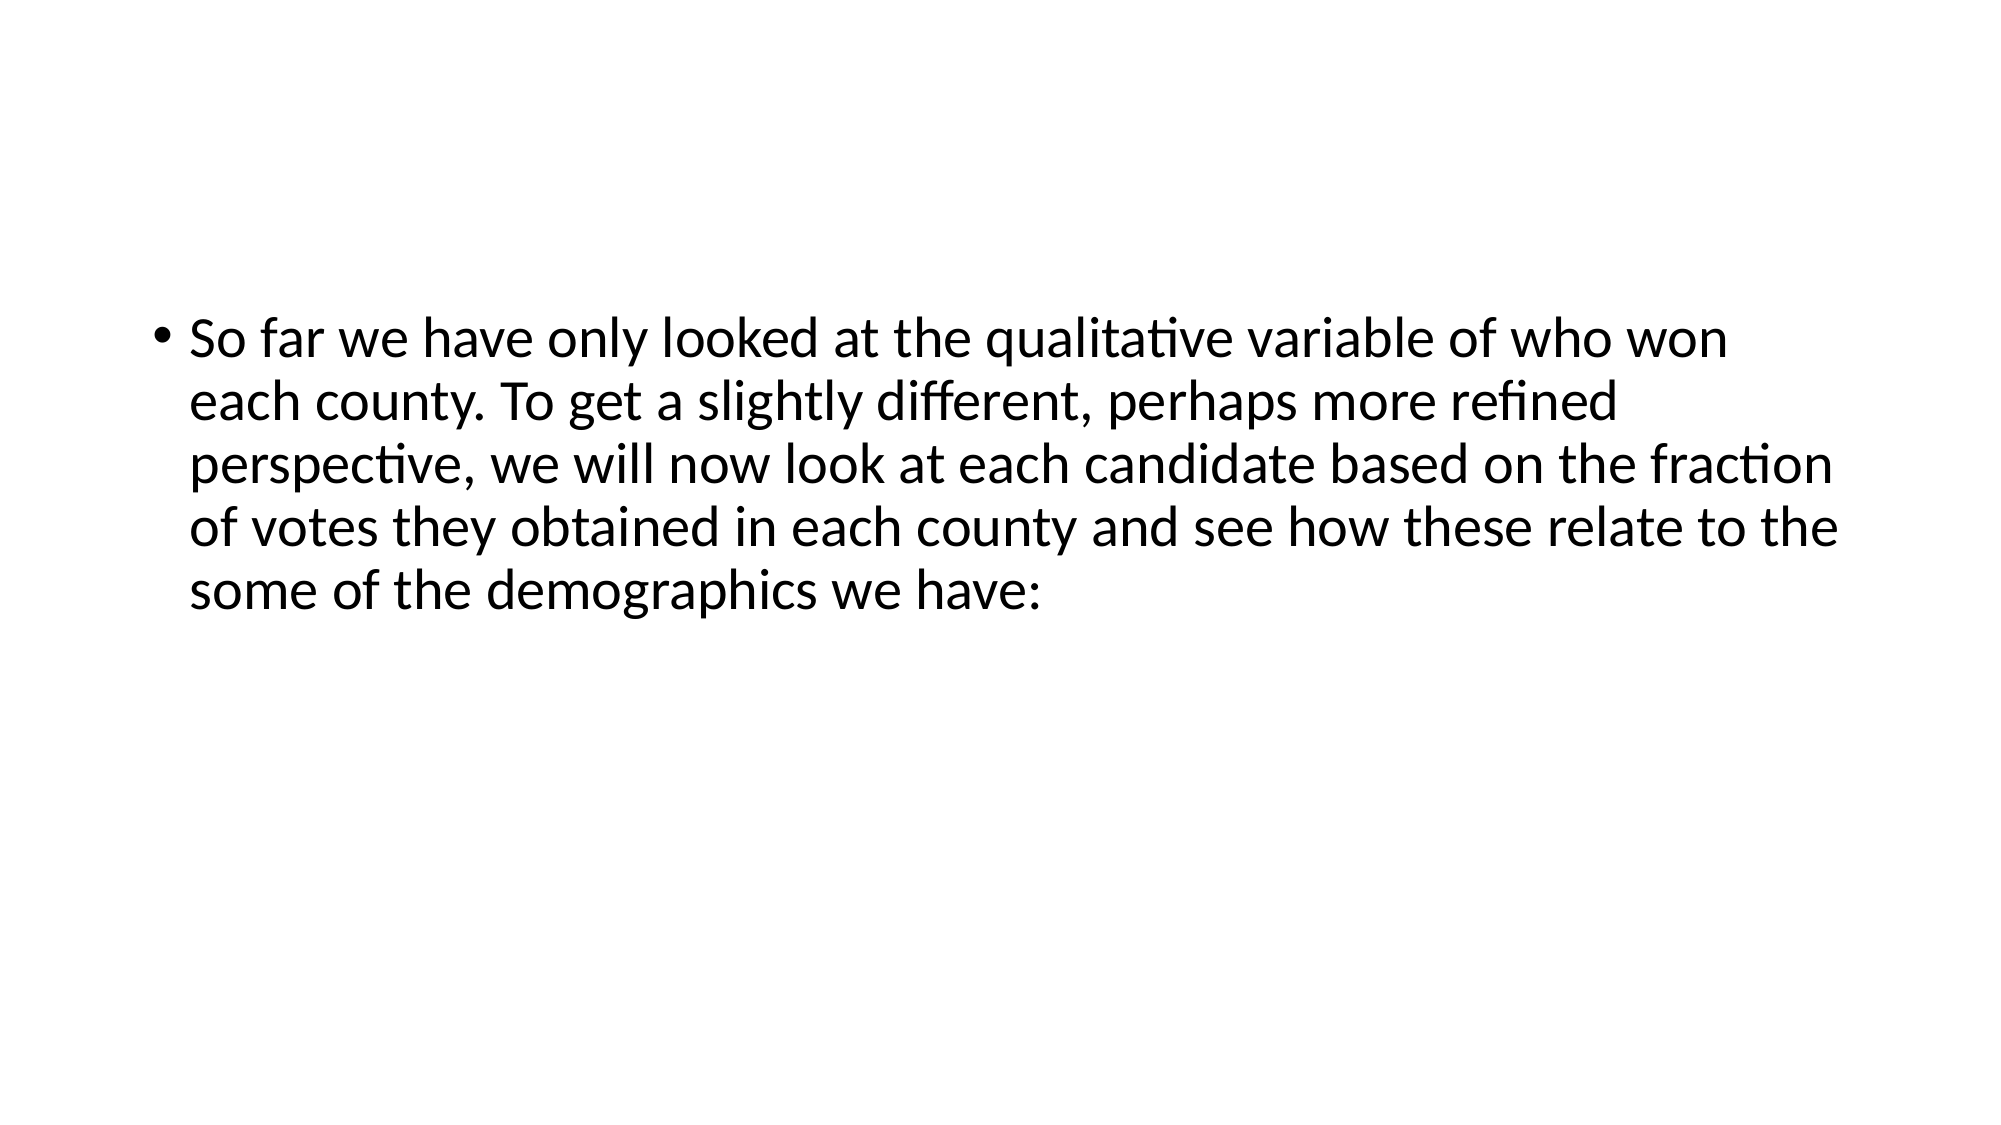

#
So far we have only looked at the qualitative variable of who won each county. To get a slightly different, perhaps more refined perspective, we will now look at each candidate based on the fraction of votes they obtained in each county and see how these relate to the some of the demographics we have: